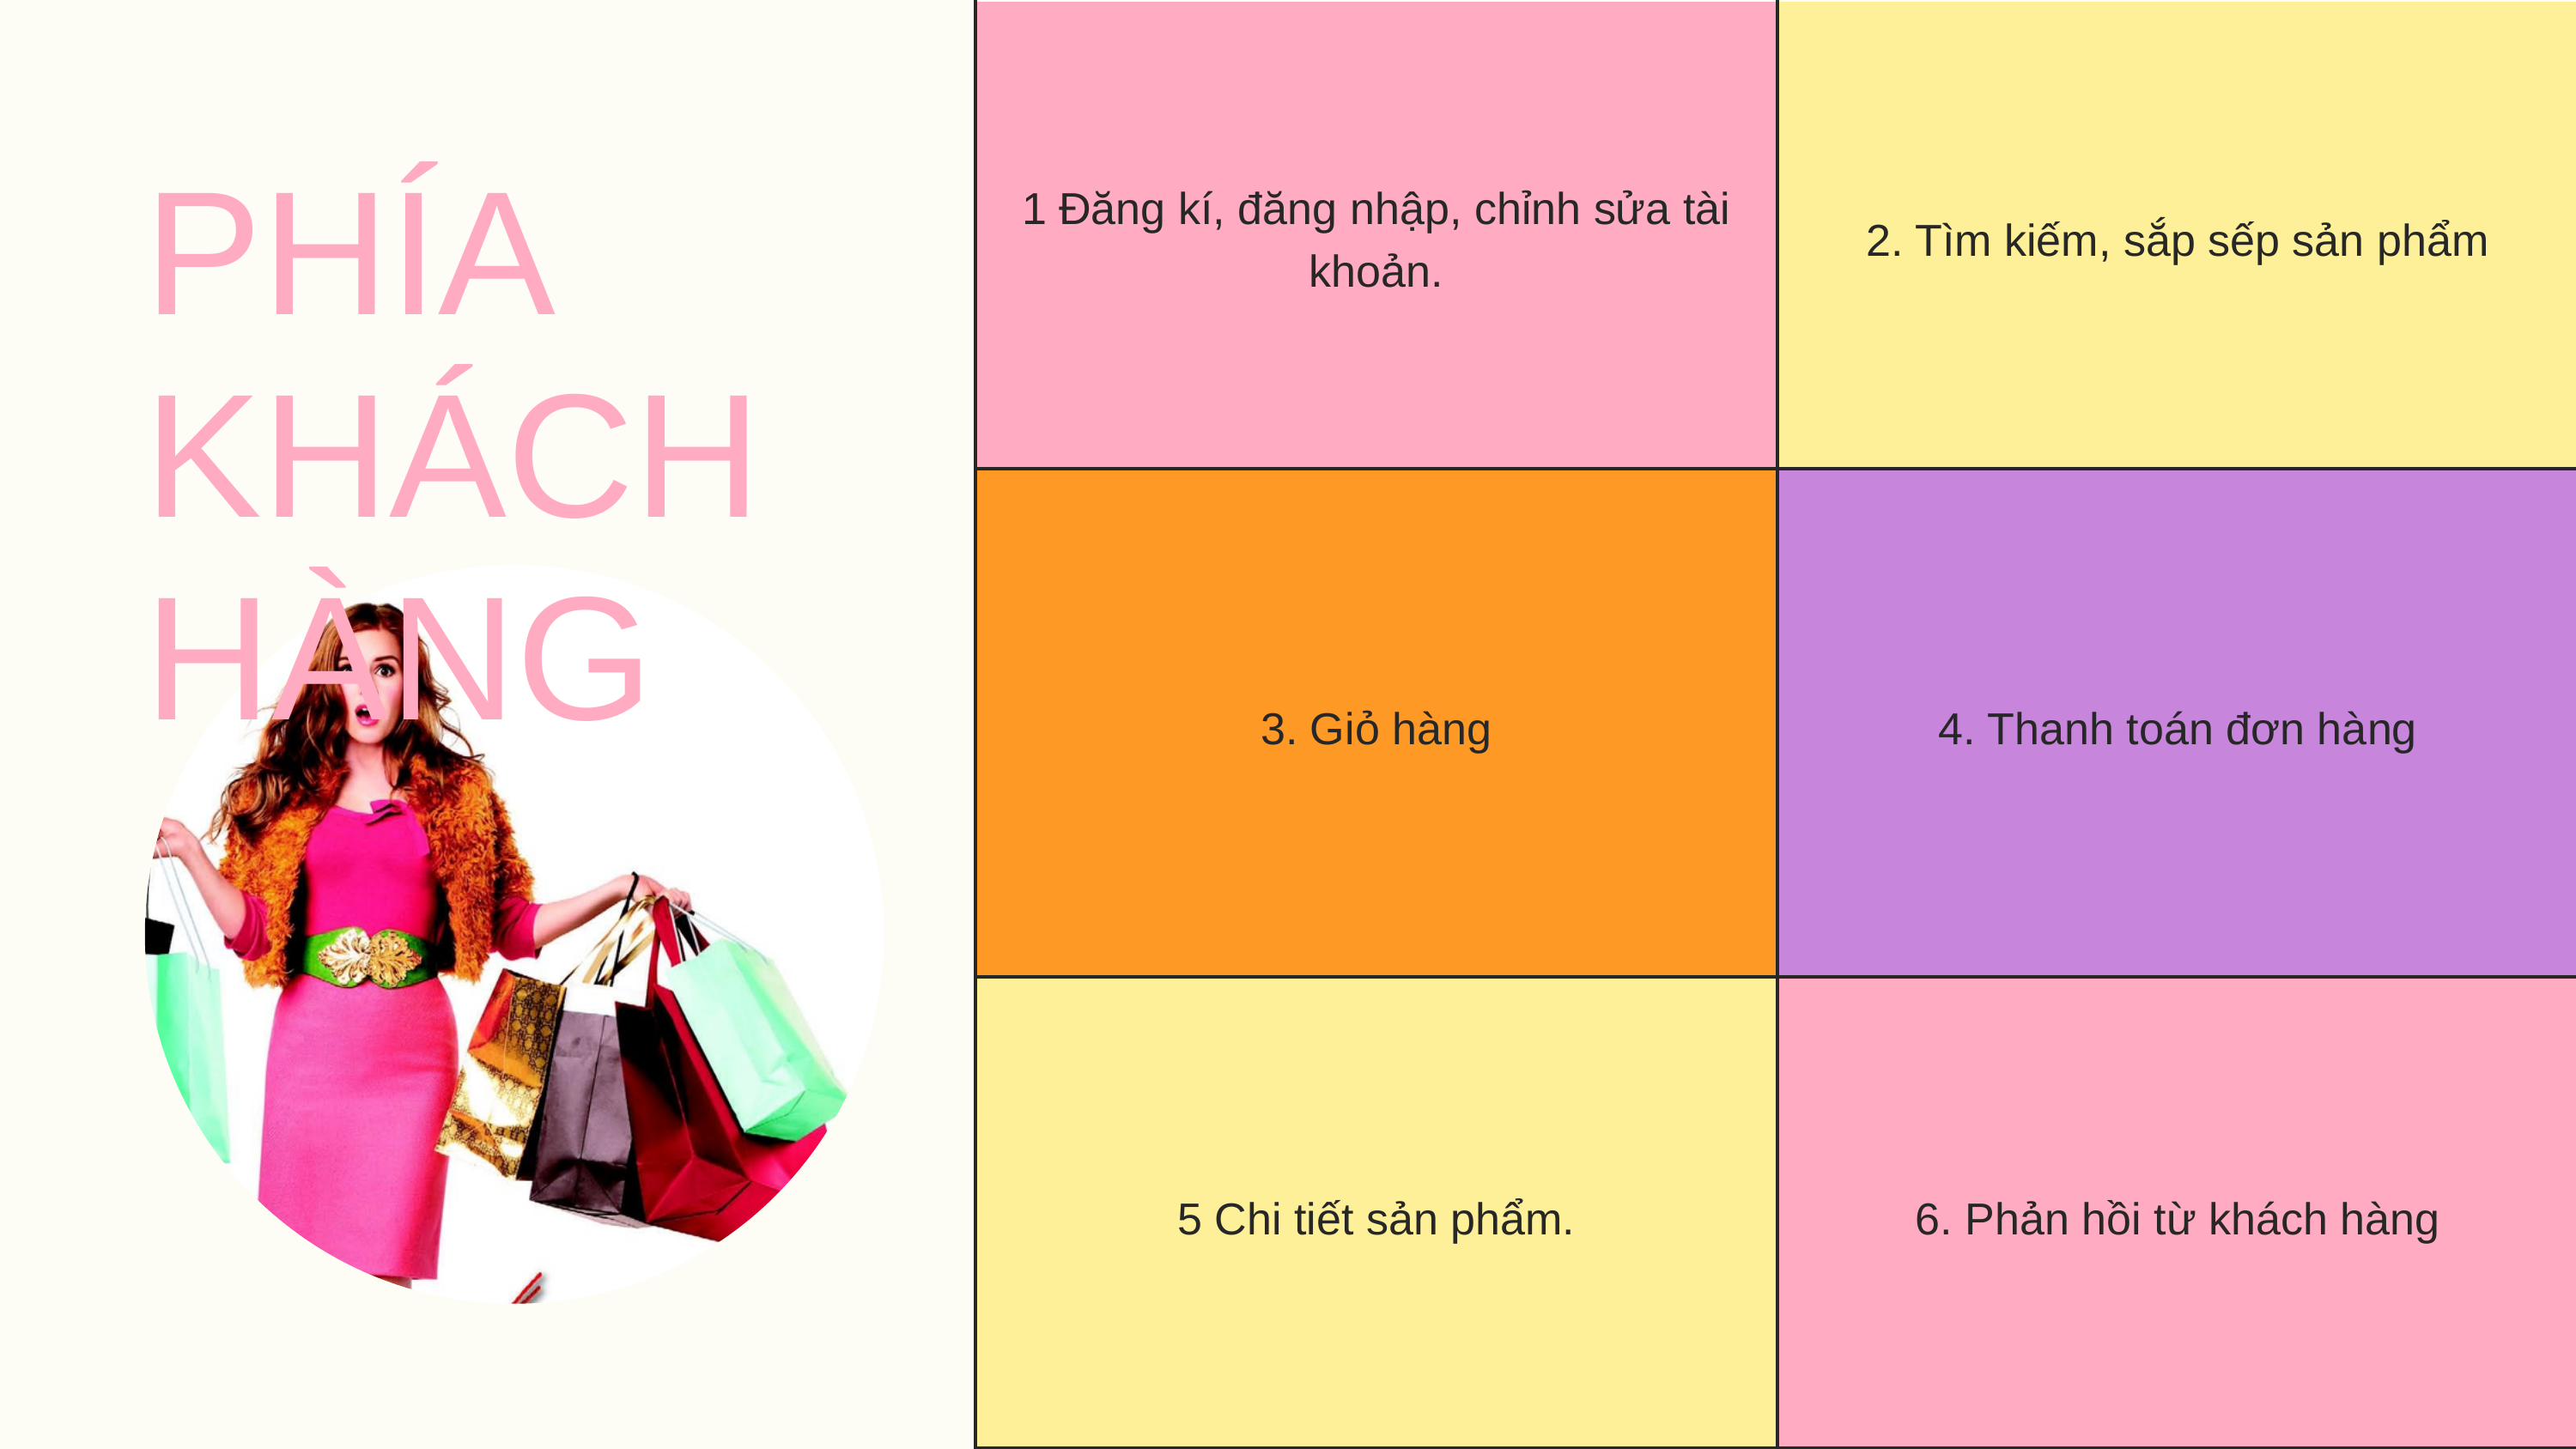

| 1 Đăng kí, đăng nhập, chỉnh sửa tài khoản. | 2. Tìm kiếm, sắp sếp sản phẩm |
| --- | --- |
| 3. Giỏ hàng | 4. Thanh toán đơn hàng |
| 5 Chi tiết sản phẩm. | 6. Phản hồi từ khách hàng |
PHÍA KHÁCH HÀNG